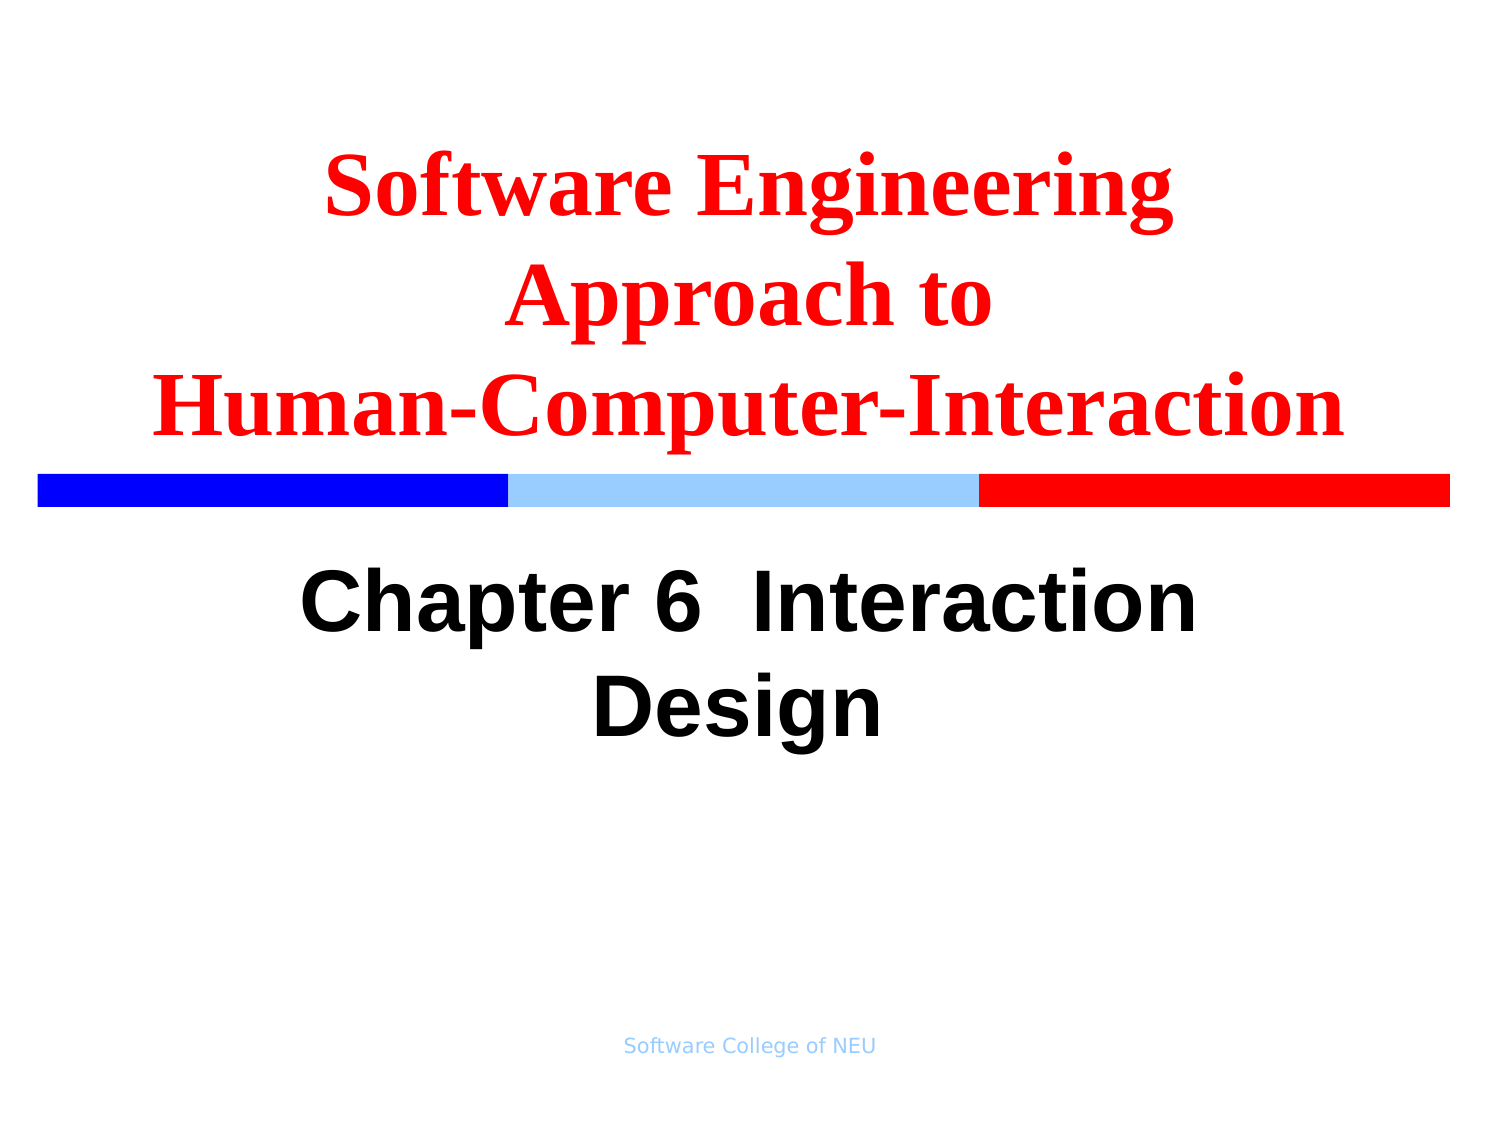

# Software Engineering Approach to Human-Computer-Interaction
Chapter 6  Interaction Design
Software College of NEU